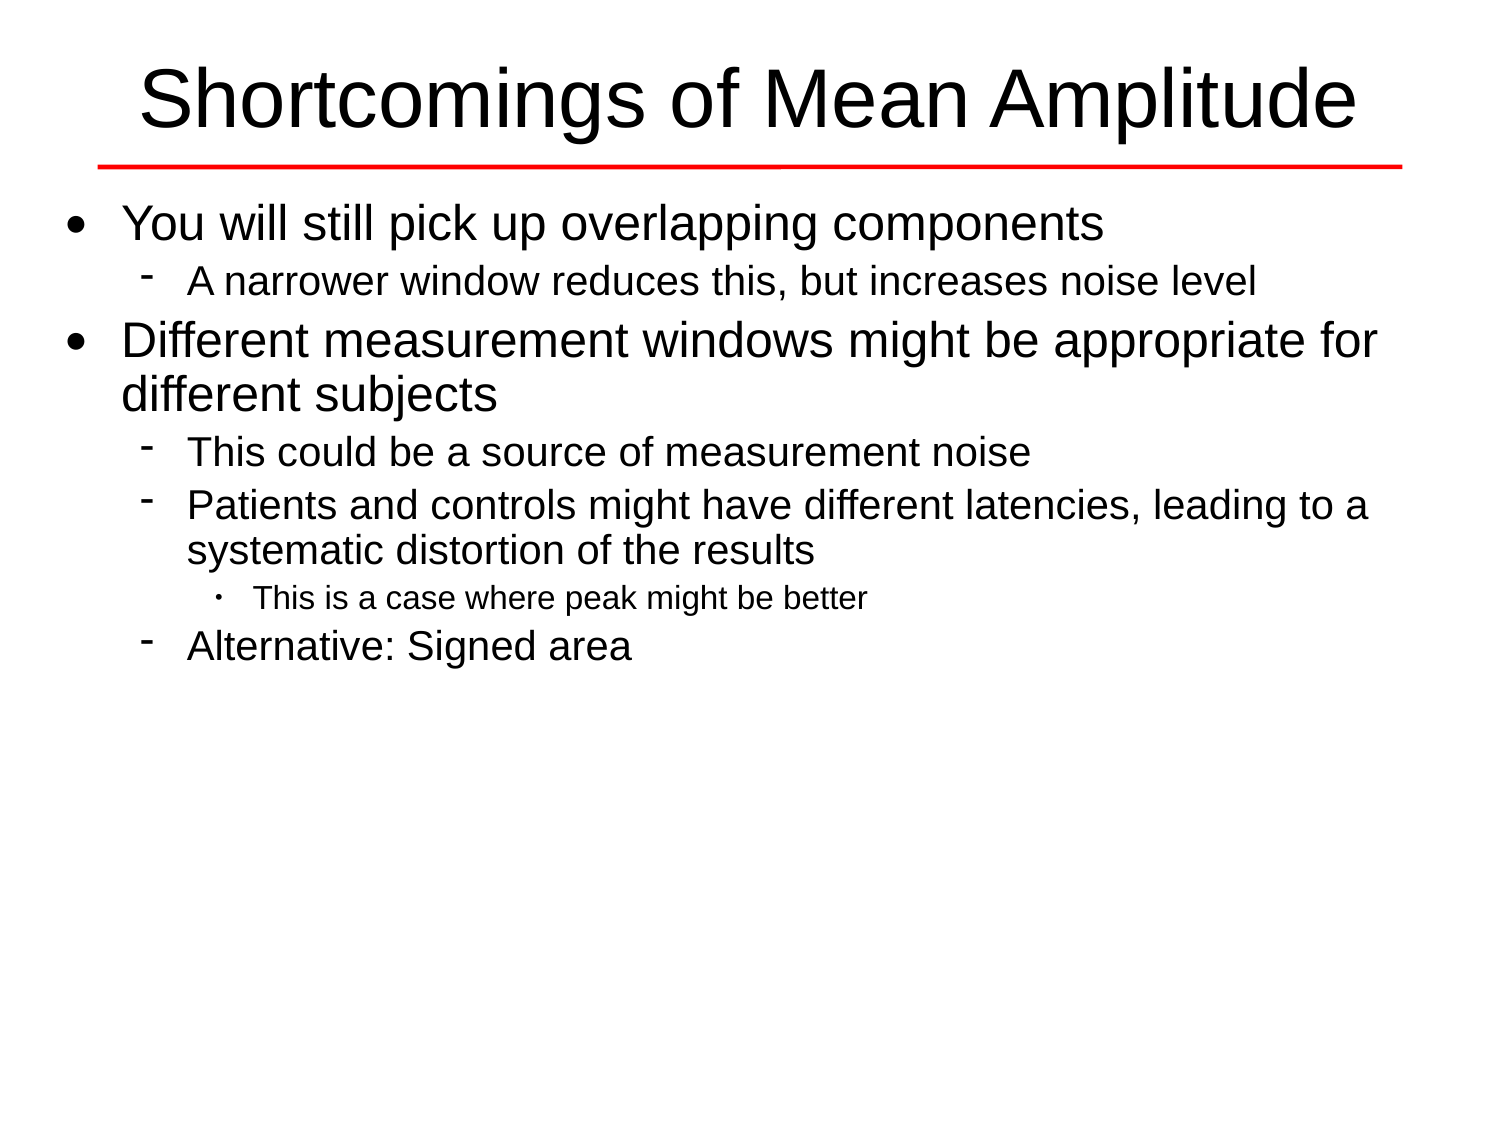

# Shortcomings of Mean Amplitude

You will still pick up overlapping components
A narrower window reduces this, but increases noise level
Different measurement windows might be appropriate for different subjects
This could be a source of measurement noise
Patients and controls might have different latencies, leading to a systematic distortion of the results
This is a case where peak might be better
Alternative: Signed area